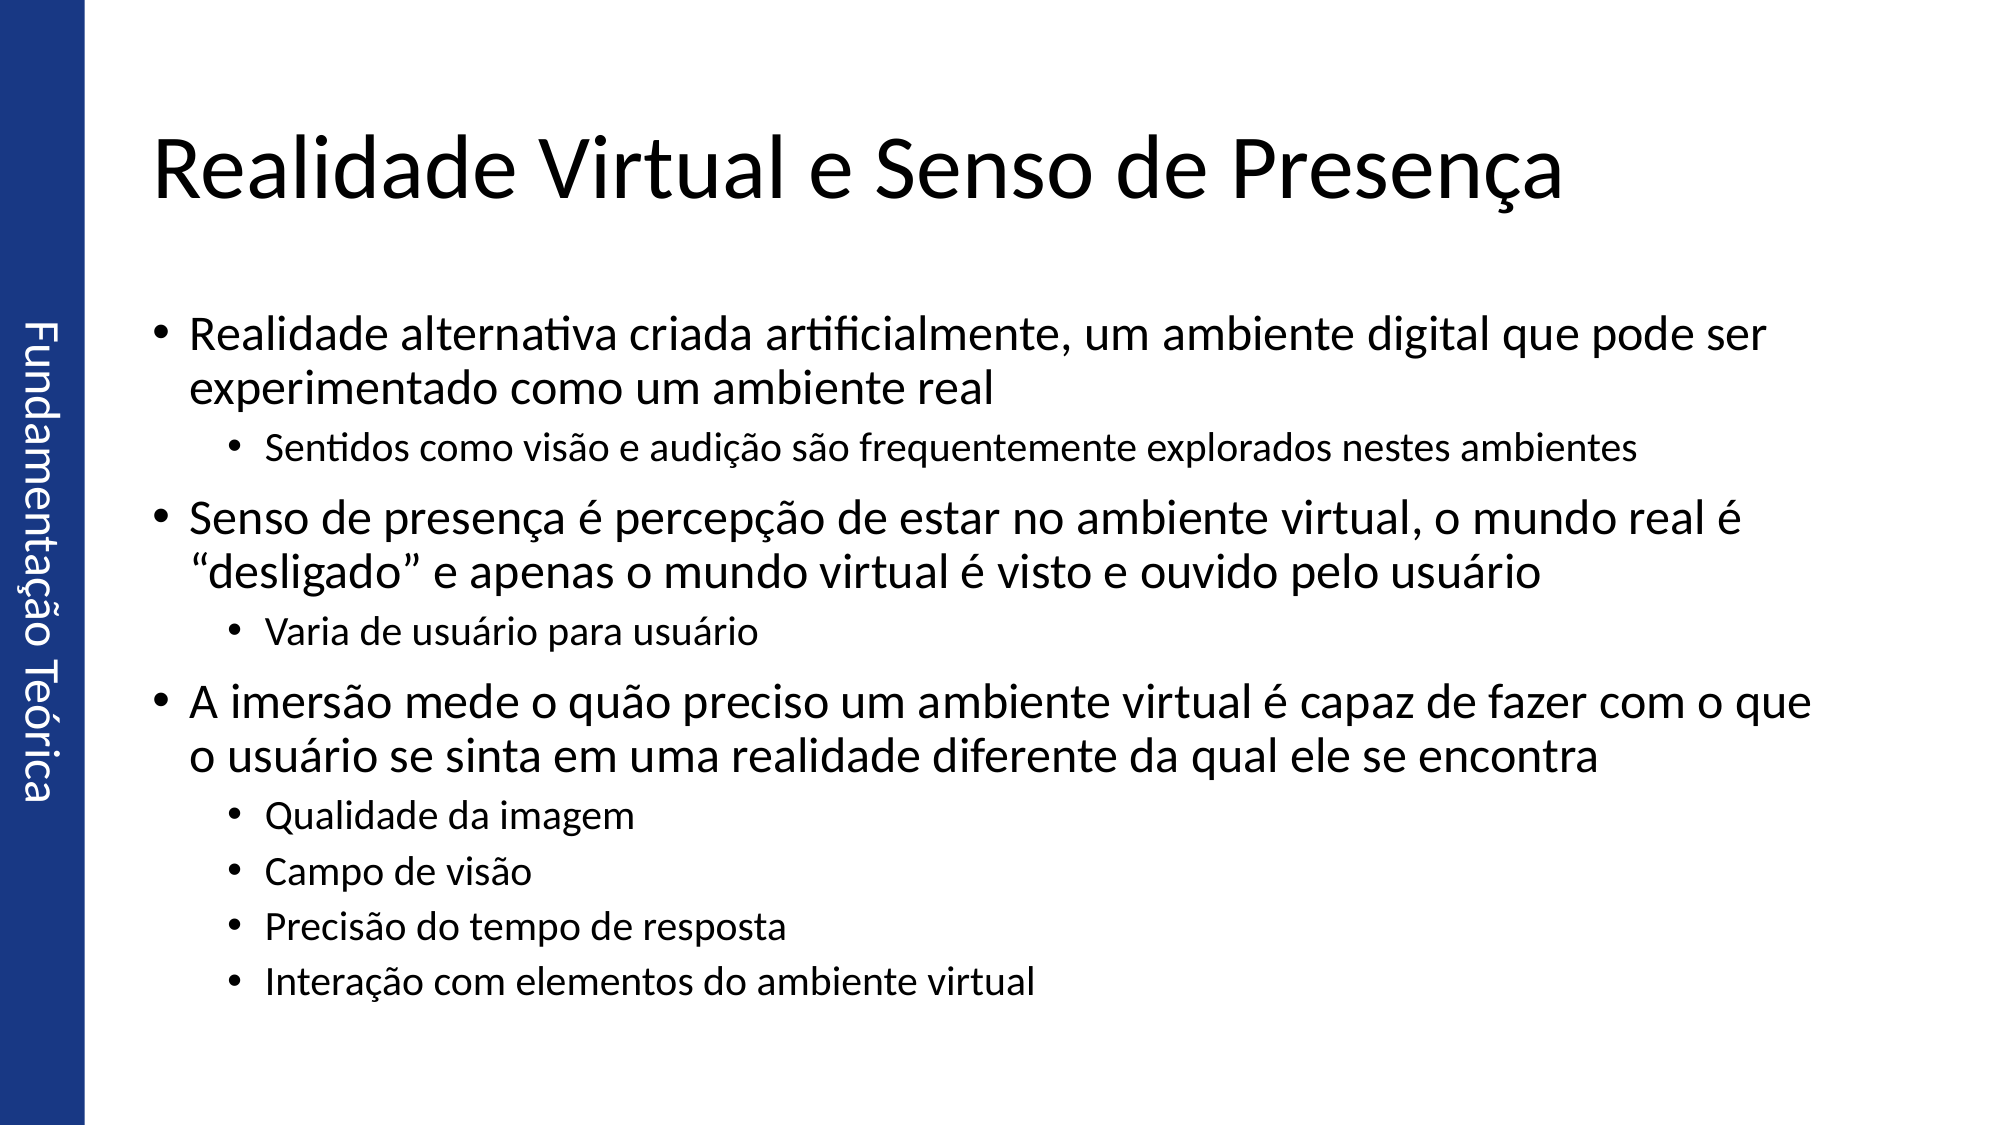

Fundamentação Teórica
# Realidade Virtual e Senso de Presença
Realidade alternativa criada artificialmente, um ambiente digital que pode ser experimentado como um ambiente real
Sentidos como visão e audição são frequentemente explorados nestes ambientes
Senso de presença é percepção de estar no ambiente virtual, o mundo real é “desligado” e apenas o mundo virtual é visto e ouvido pelo usuário
Varia de usuário para usuário
A imersão mede o quão preciso um ambiente virtual é capaz de fazer com o que o usuário se sinta em uma realidade diferente da qual ele se encontra
Qualidade da imagem
Campo de visão
Precisão do tempo de resposta
Interação com elementos do ambiente virtual